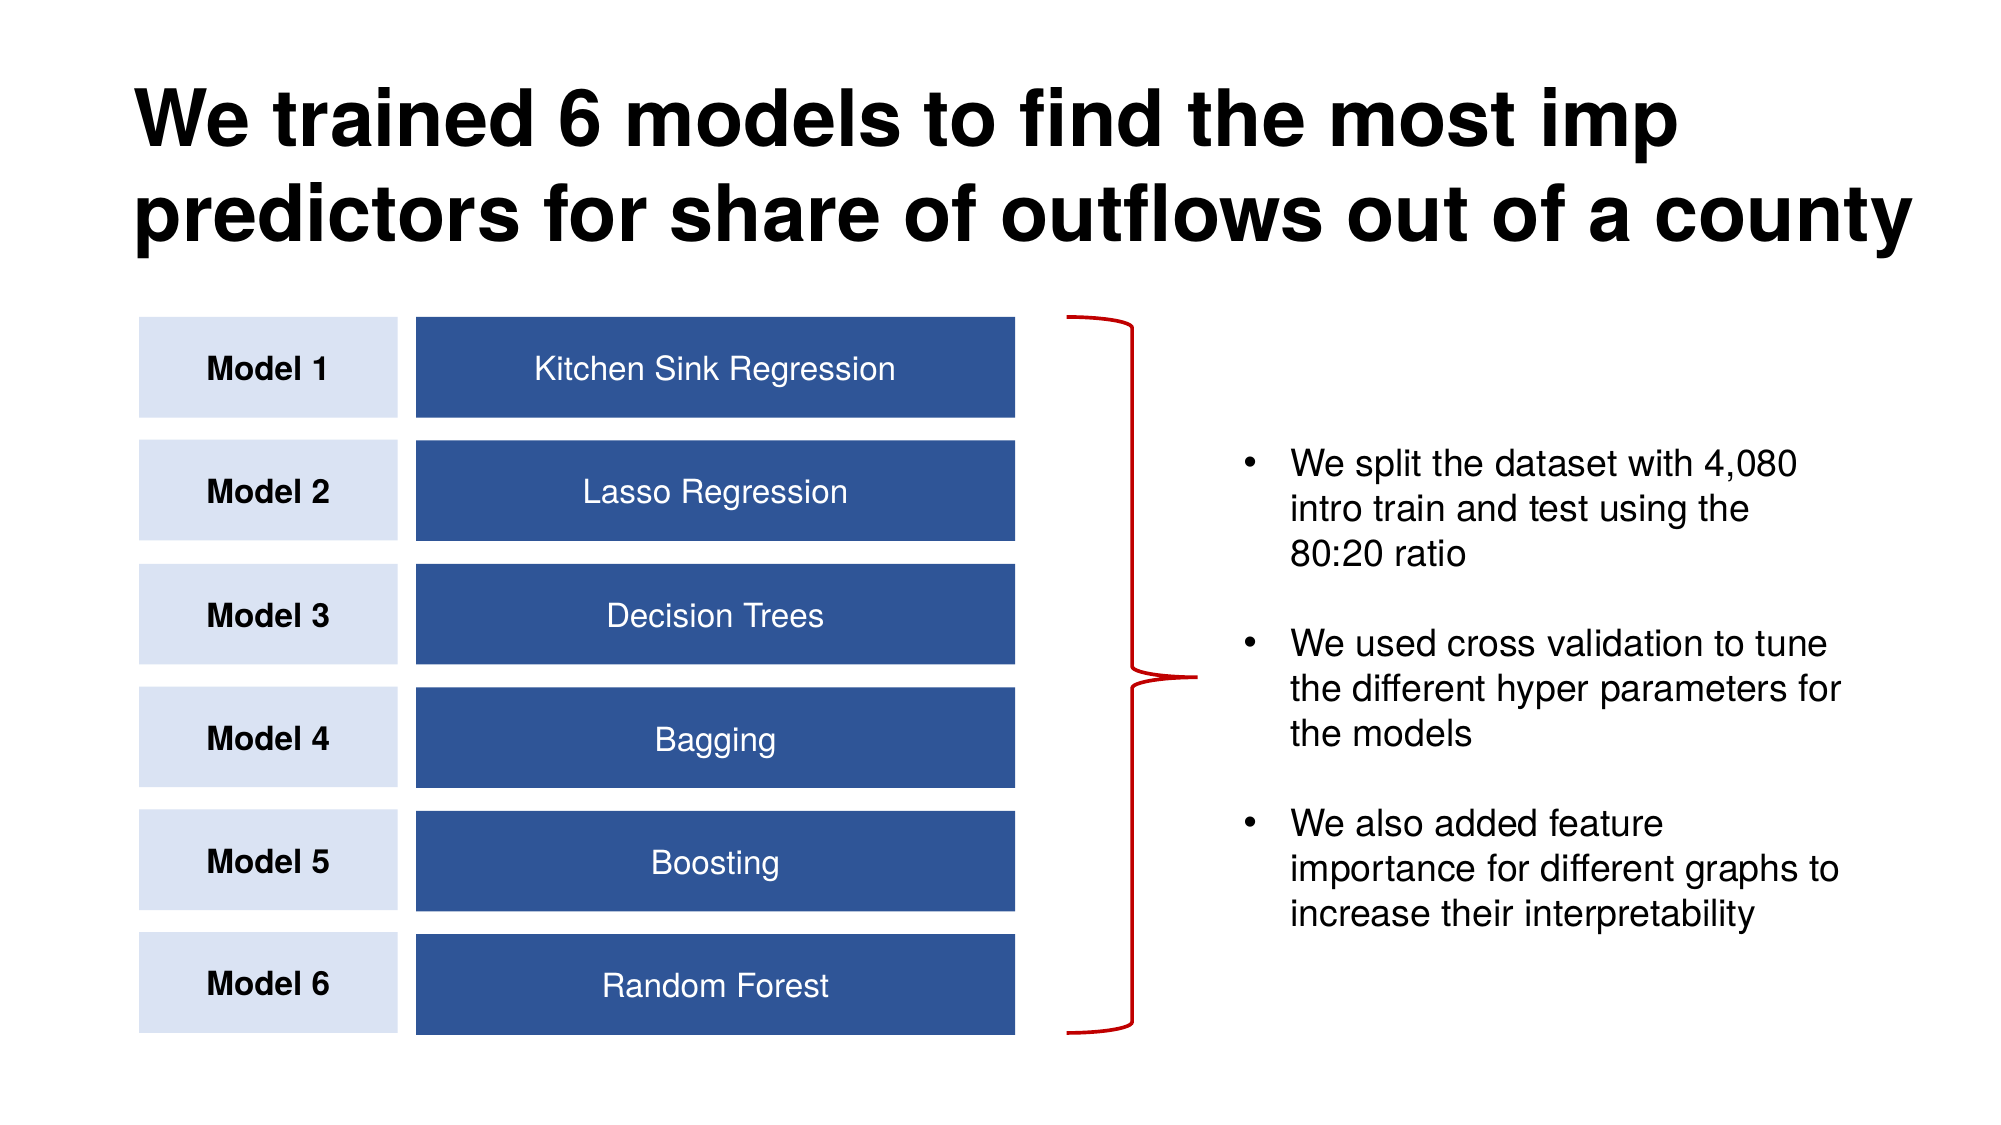

We trained 6 models to find the most imp predictors for share of outflows out of a county
We split the dataset with 4,080 intro train and test using the 80:20 ratio

We used cross validation to tune the different hyper parameters for the models

We also added feature importance for different graphs to increase their interpretability
Model 1

Kitchen Sink Regression
Model 2
Lasso Regression
Model 3
Decision Trees
Model 4
Bagging
Model 5
Boosting
Model 6
Random Forest